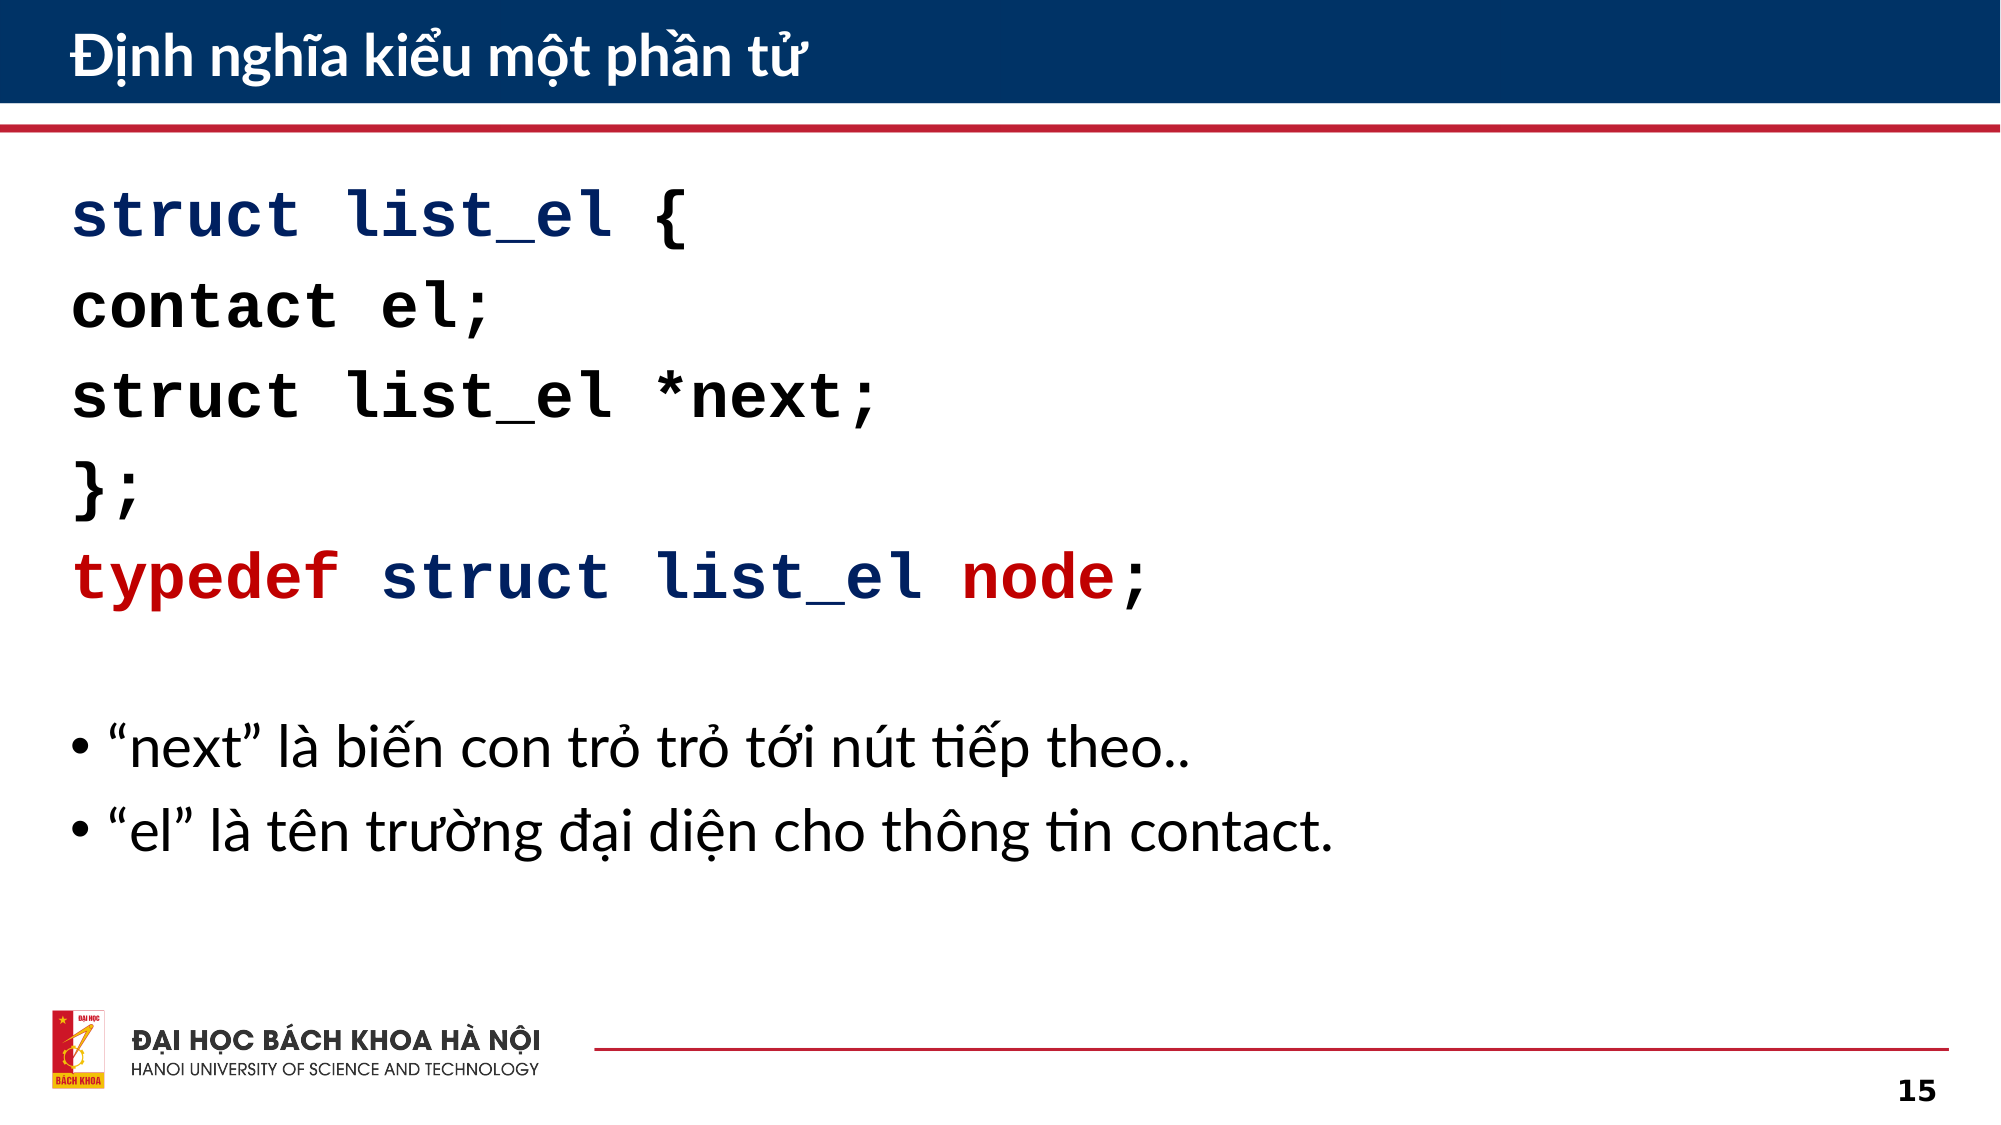

# Định nghĩa kiểu một phần tử
struct list_el {
contact el;
struct list_el *next;
};
typedef struct list_el node;

“next” là biến con trỏ trỏ tới nút tiếp theo..
“el” là tên trường đại diện cho thông tin contact.
15